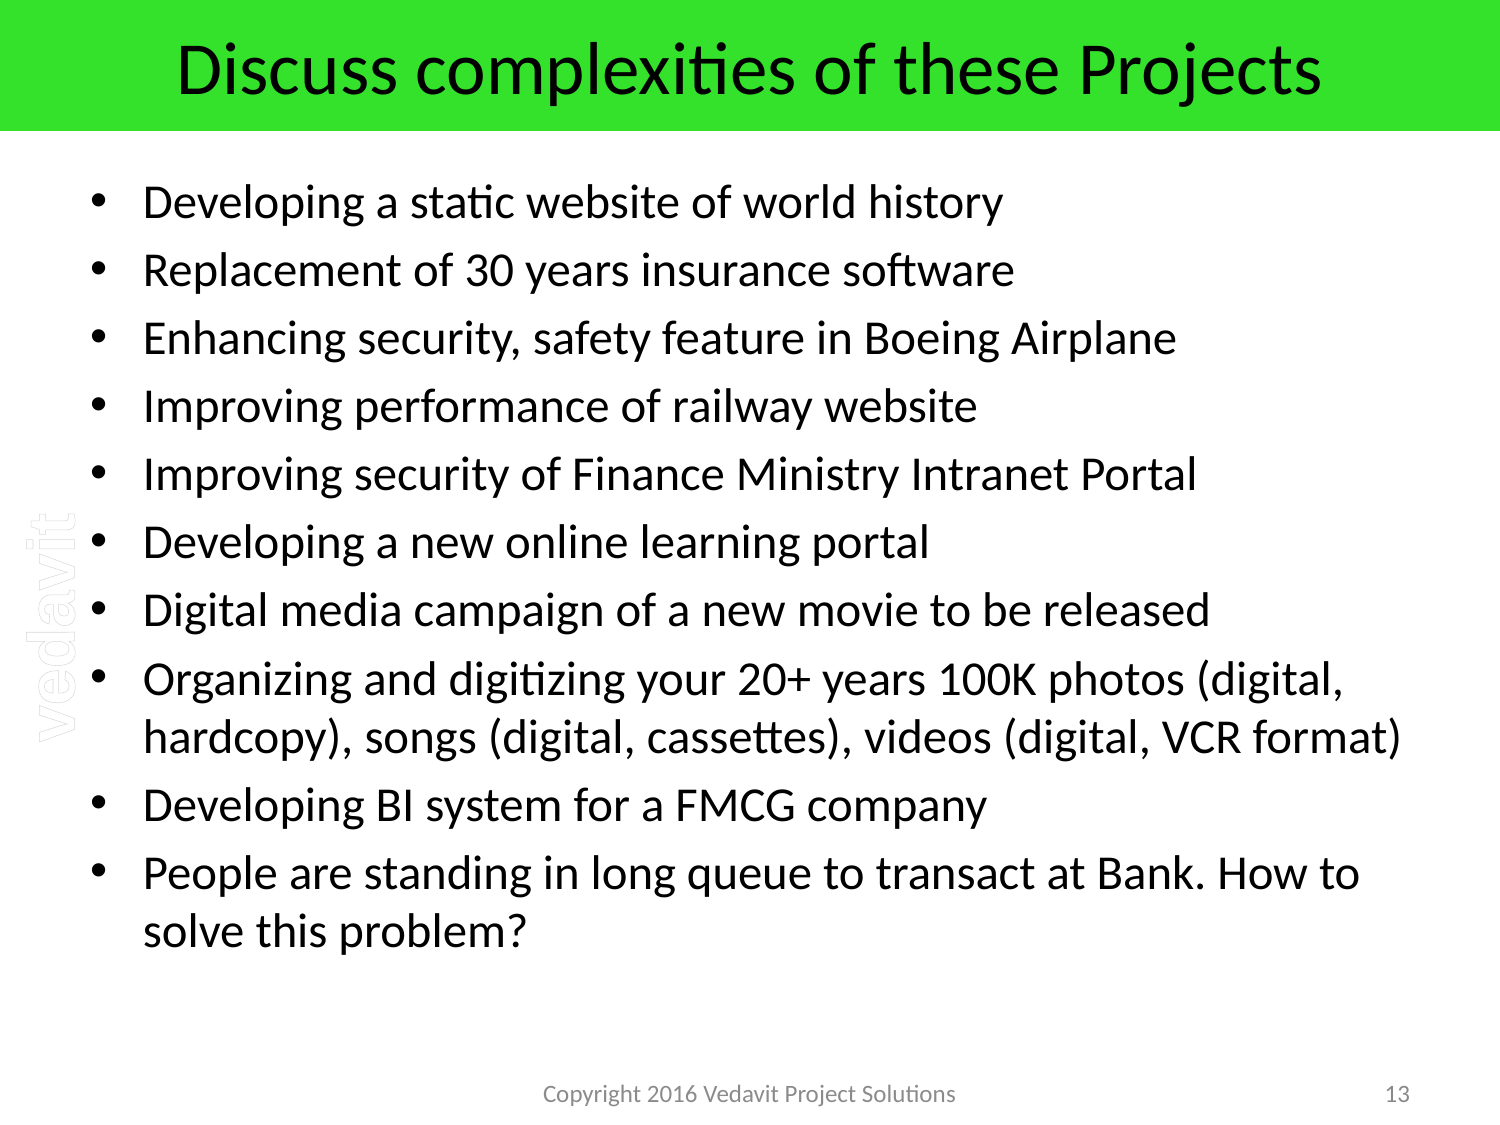

# Discuss complexities of these Projects
Developing a static website of world history
Replacement of 30 years insurance software
Enhancing security, safety feature in Boeing Airplane
Improving performance of railway website
Improving security of Finance Ministry Intranet Portal
Developing a new online learning portal
Digital media campaign of a new movie to be released
Organizing and digitizing your 20+ years 100K photos (digital, hardcopy), songs (digital, cassettes), videos (digital, VCR format)
Developing BI system for a FMCG company
People are standing in long queue to transact at Bank. How to solve this problem?

Copyright 2016 Vedavit Project Solutions
13